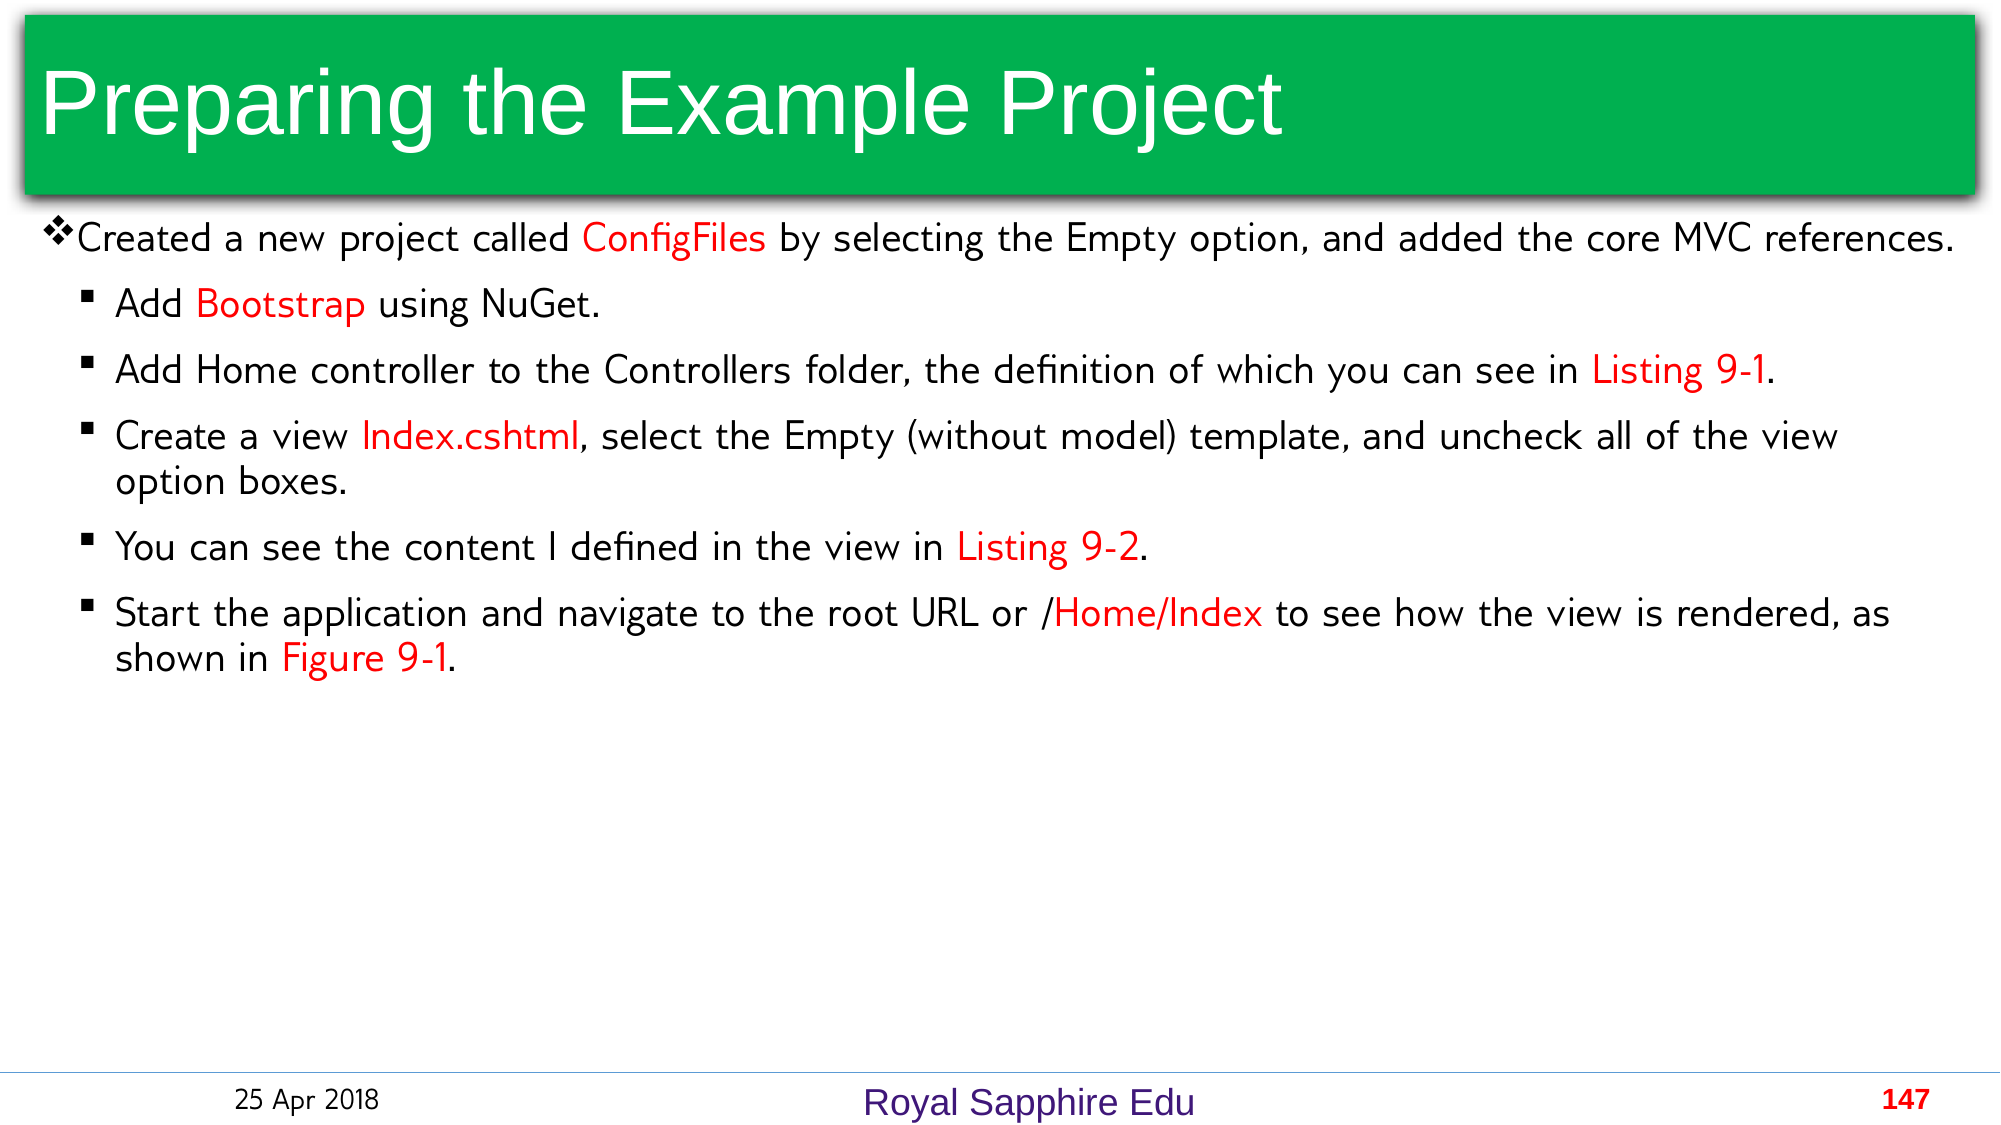

# Preparing the Example Project
Created a new project called ConfigFiles by selecting the Empty option, and added the core MVC references.
Add Bootstrap using NuGet.
Add Home controller to the Controllers folder, the definition of which you can see in Listing 9-1.
Create a view Index.cshtml, select the Empty (without model) template, and uncheck all of the view option boxes.
You can see the content I defined in the view in Listing 9-2.
Start the application and navigate to the root URL or /Home/Index to see how the view is rendered, as shown in Figure 9-1.
25 Apr 2018
147